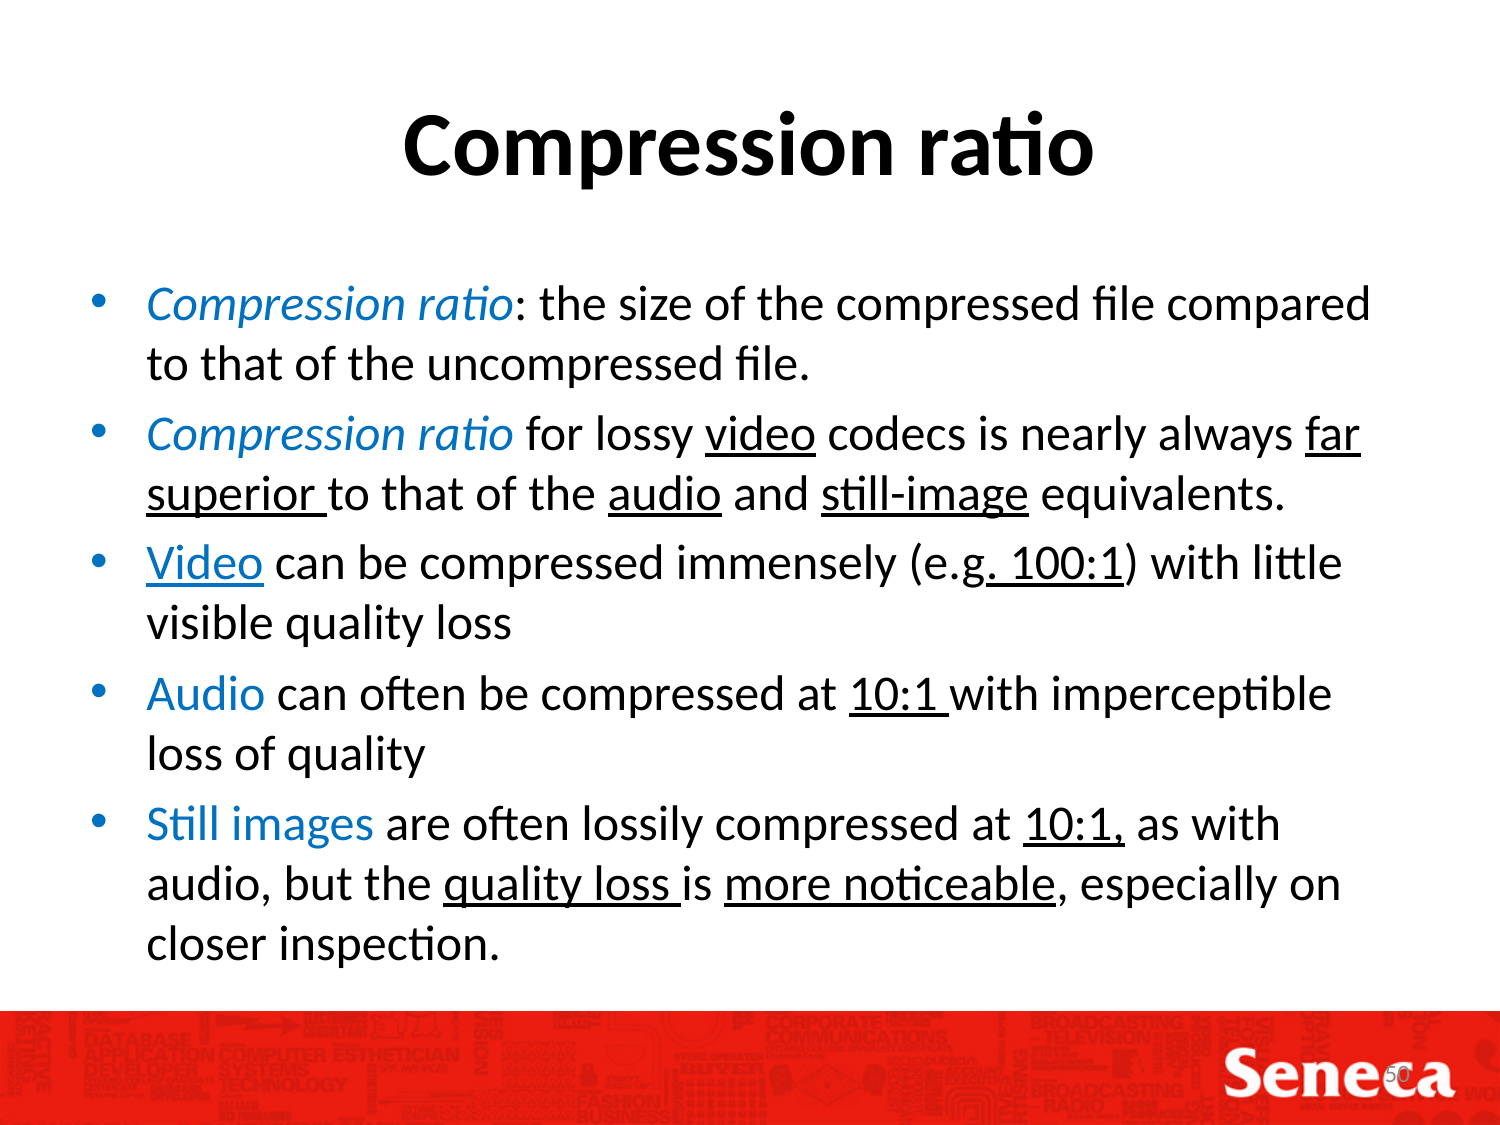

# Compression ratio
Compression ratio: the size of the compressed file compared to that of the uncompressed file.
Compression ratio for lossy video codecs is nearly always far superior to that of the audio and still-image equivalents.
Video can be compressed immensely (e.g. 100:1) with little visible quality loss
Audio can often be compressed at 10:1 with imperceptible loss of quality
Still images are often lossily compressed at 10:1, as with audio, but the quality loss is more noticeable, especially on closer inspection.
50